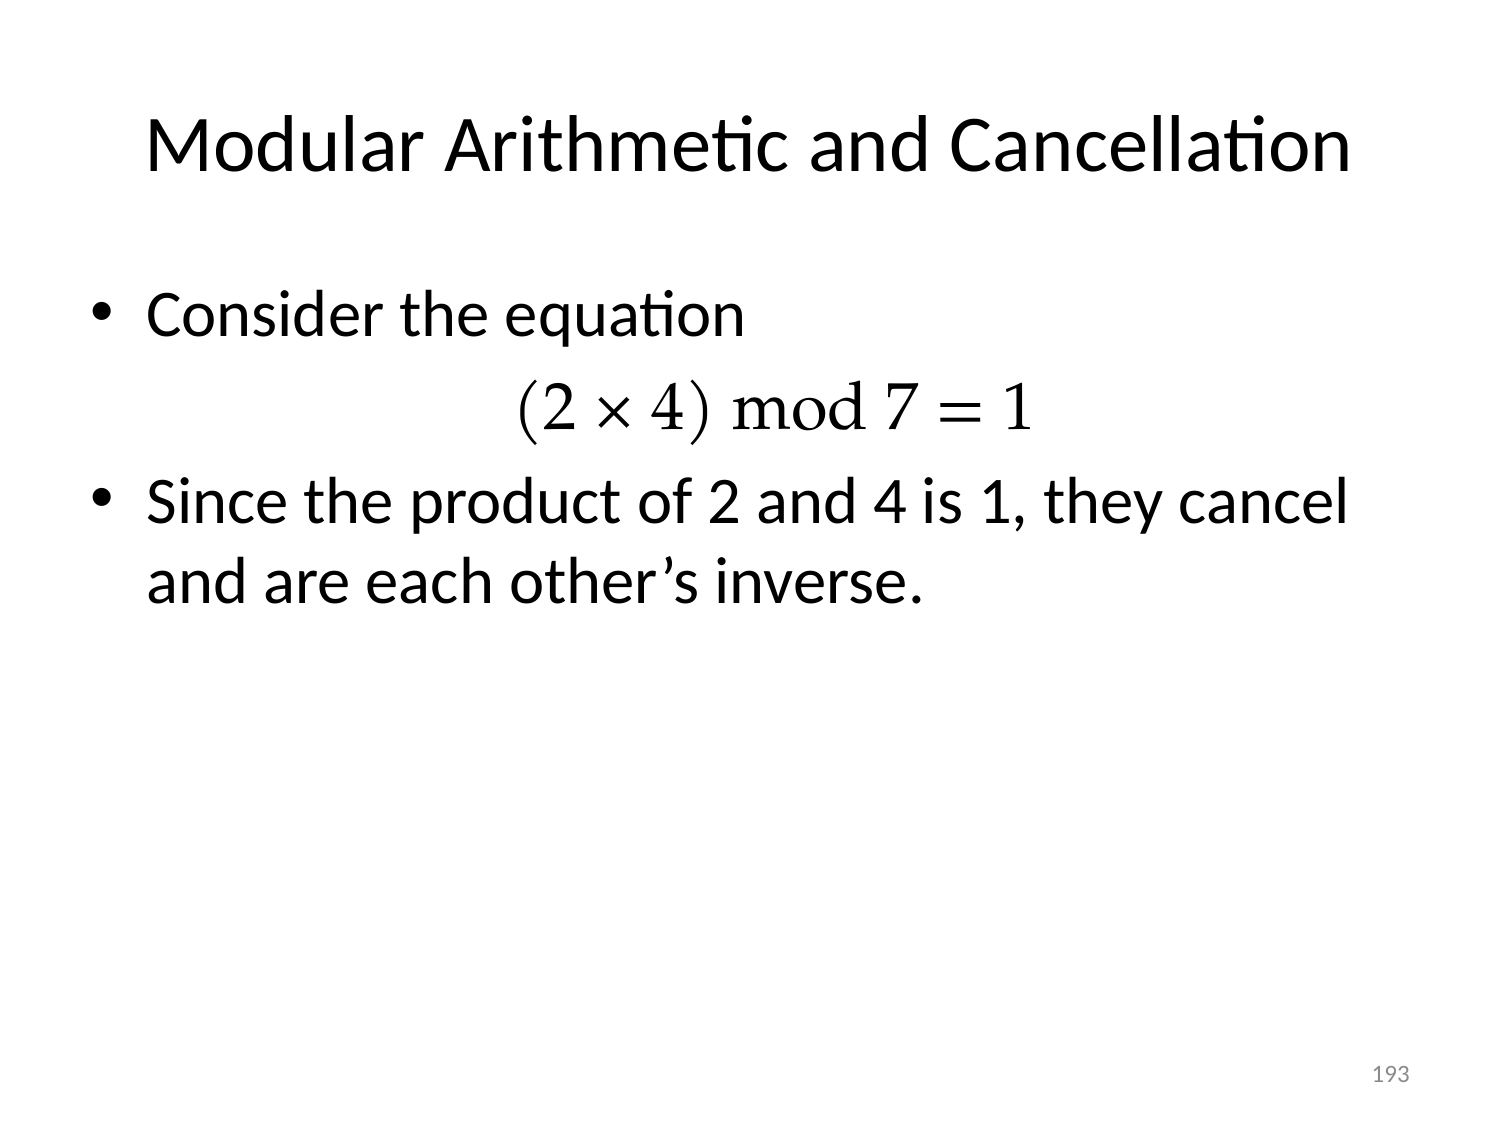

# Modular Arithmetic and Cancellation
Consider the equation
(2 × 4) mod 7 = 1
Since the product of 2 and 4 is 1, they cancel and are each other’s inverse.
193